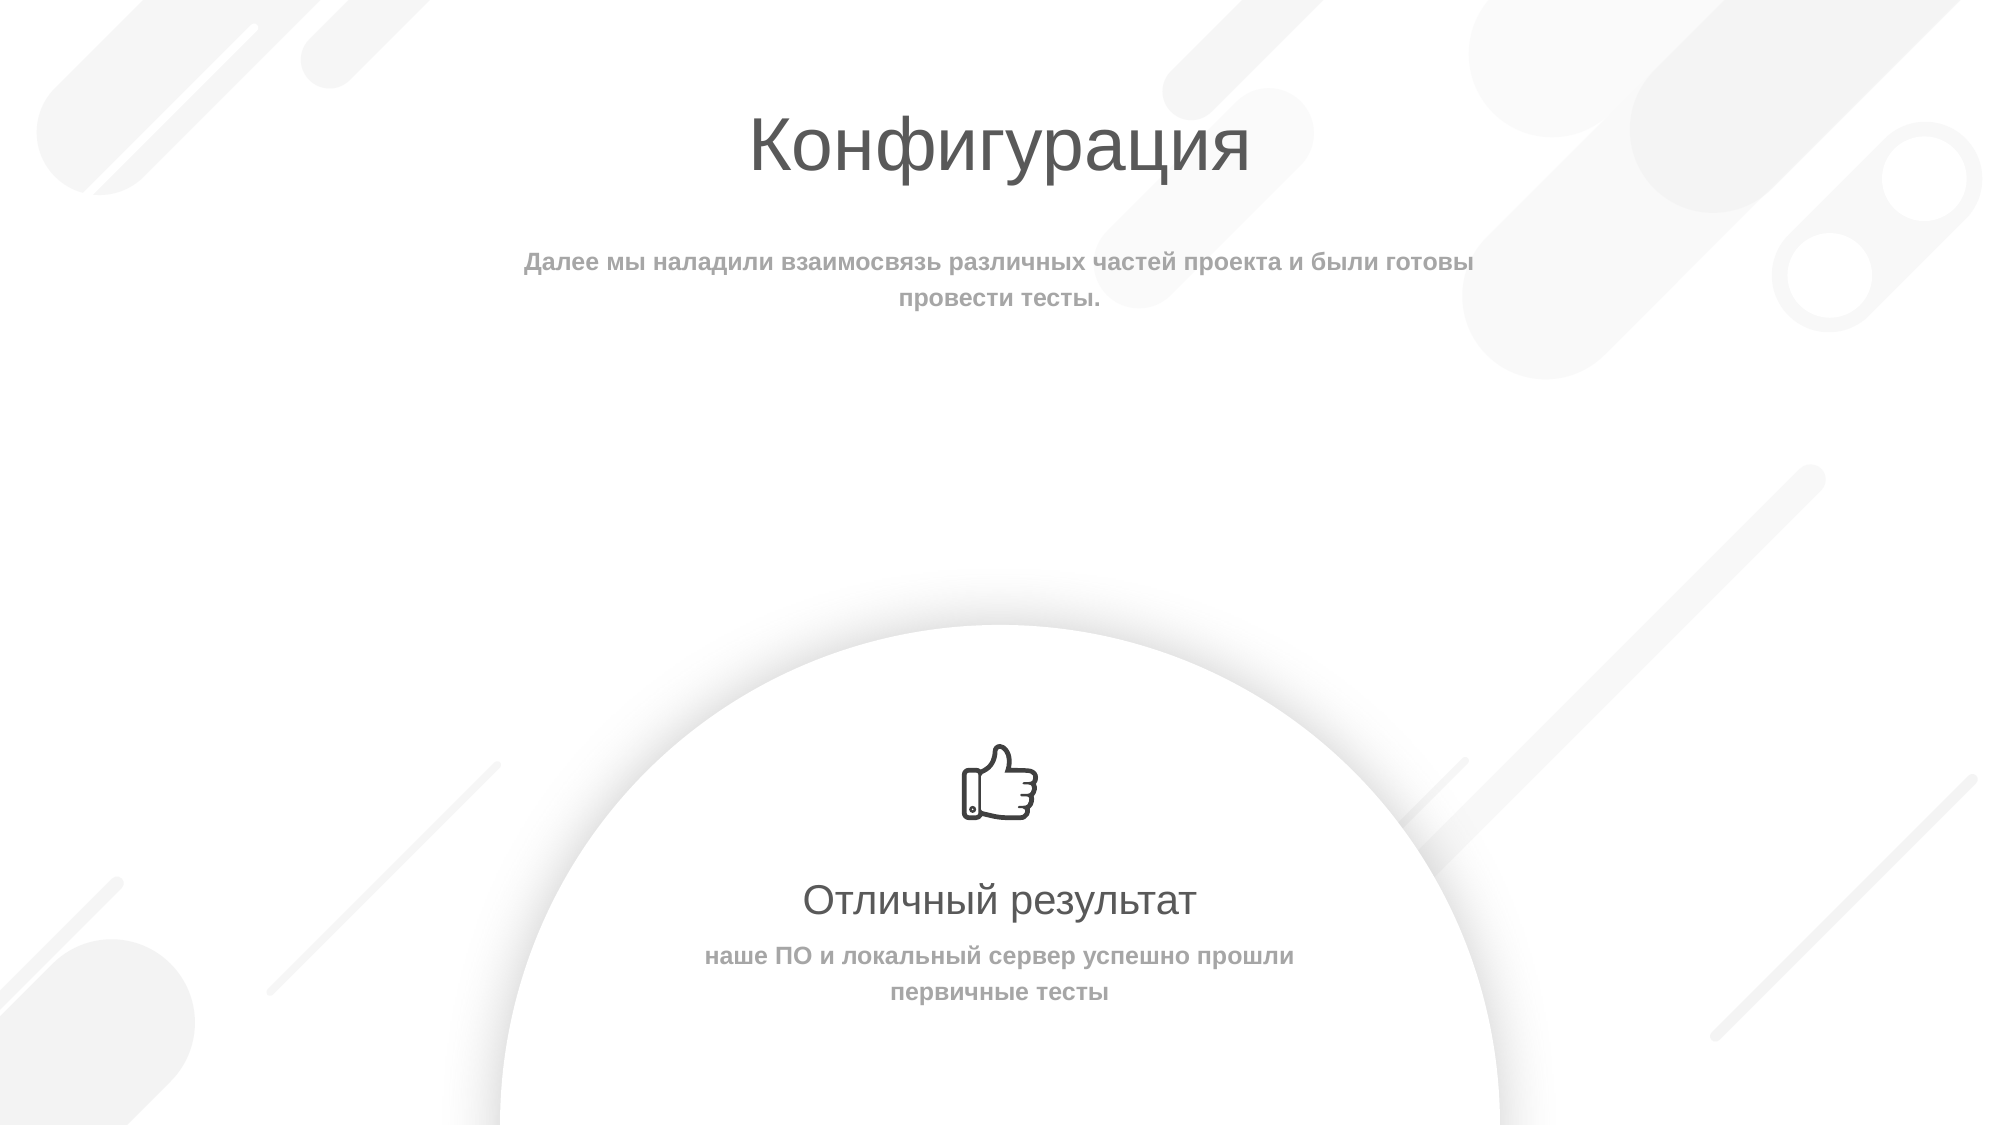

Конфигурация
Далее мы наладили взаимосвязь различных частей проекта и были готовы провести тесты.

Отличный результат
наше ПО и локальный сервер успешно прошли первичные тесты